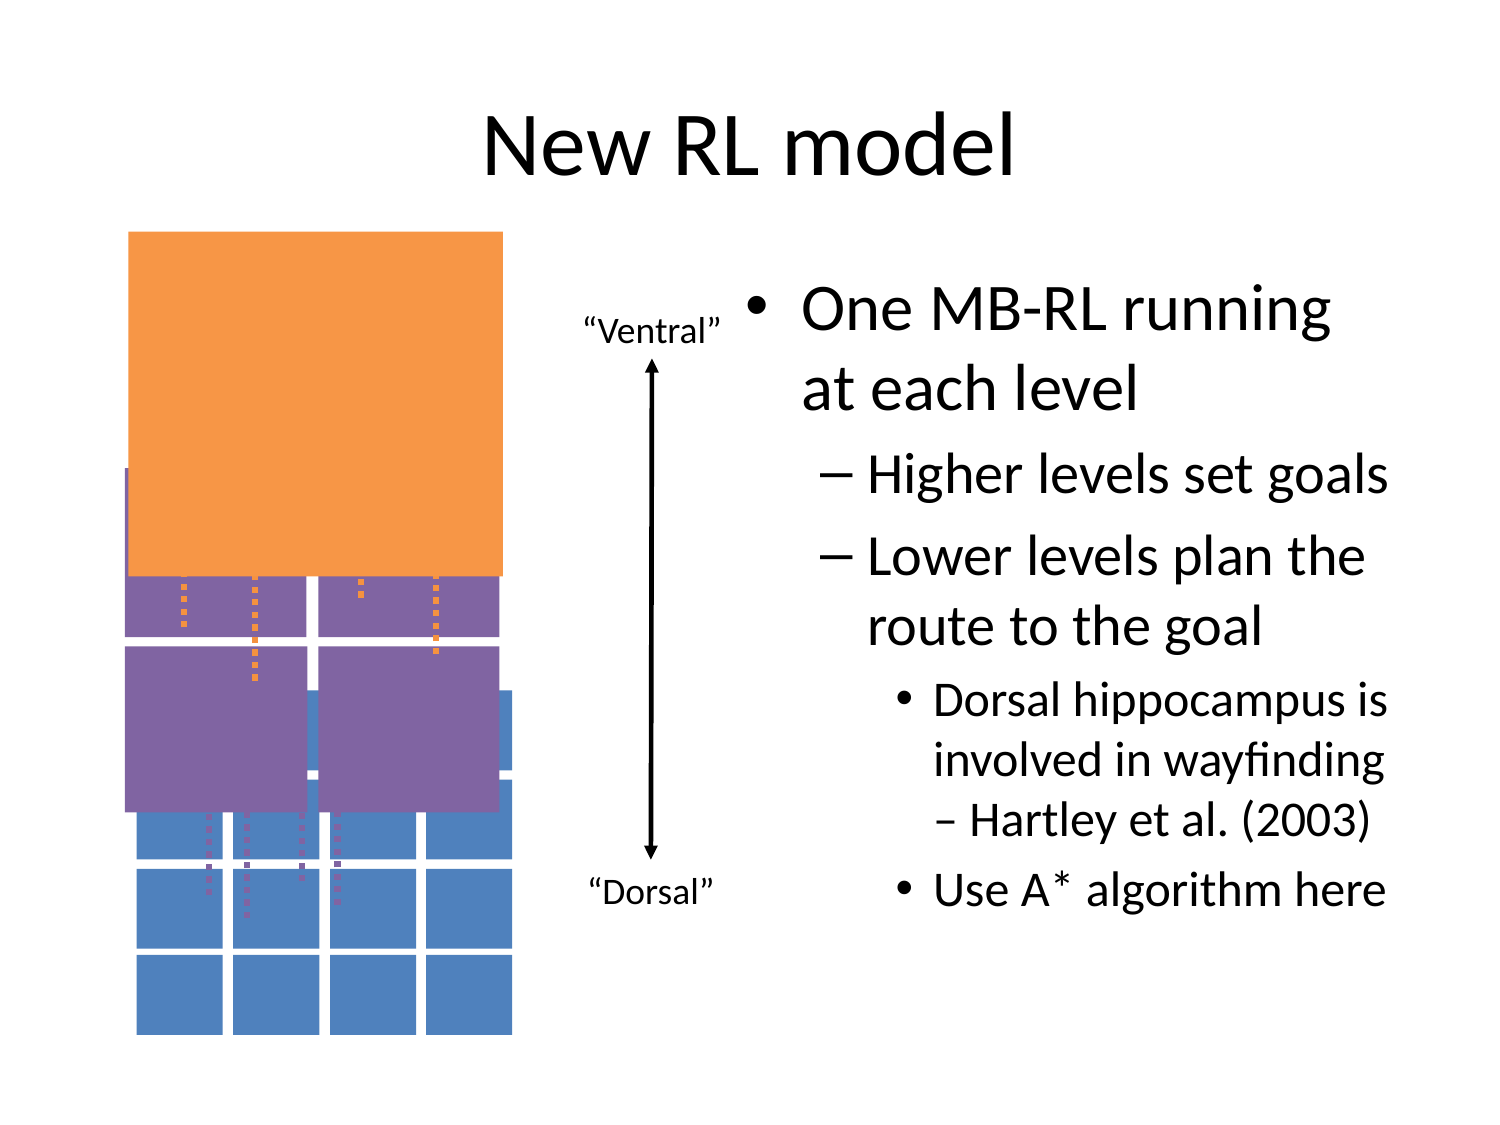

# New RL model

One MB-RL running at each level
Higher levels set goals
Lower levels plan the route to the goal
Dorsal hippocampus is involved in wayfinding – Hartley et al. (2003)
Use A* algorithm here
“Ventral”

“Dorsal”